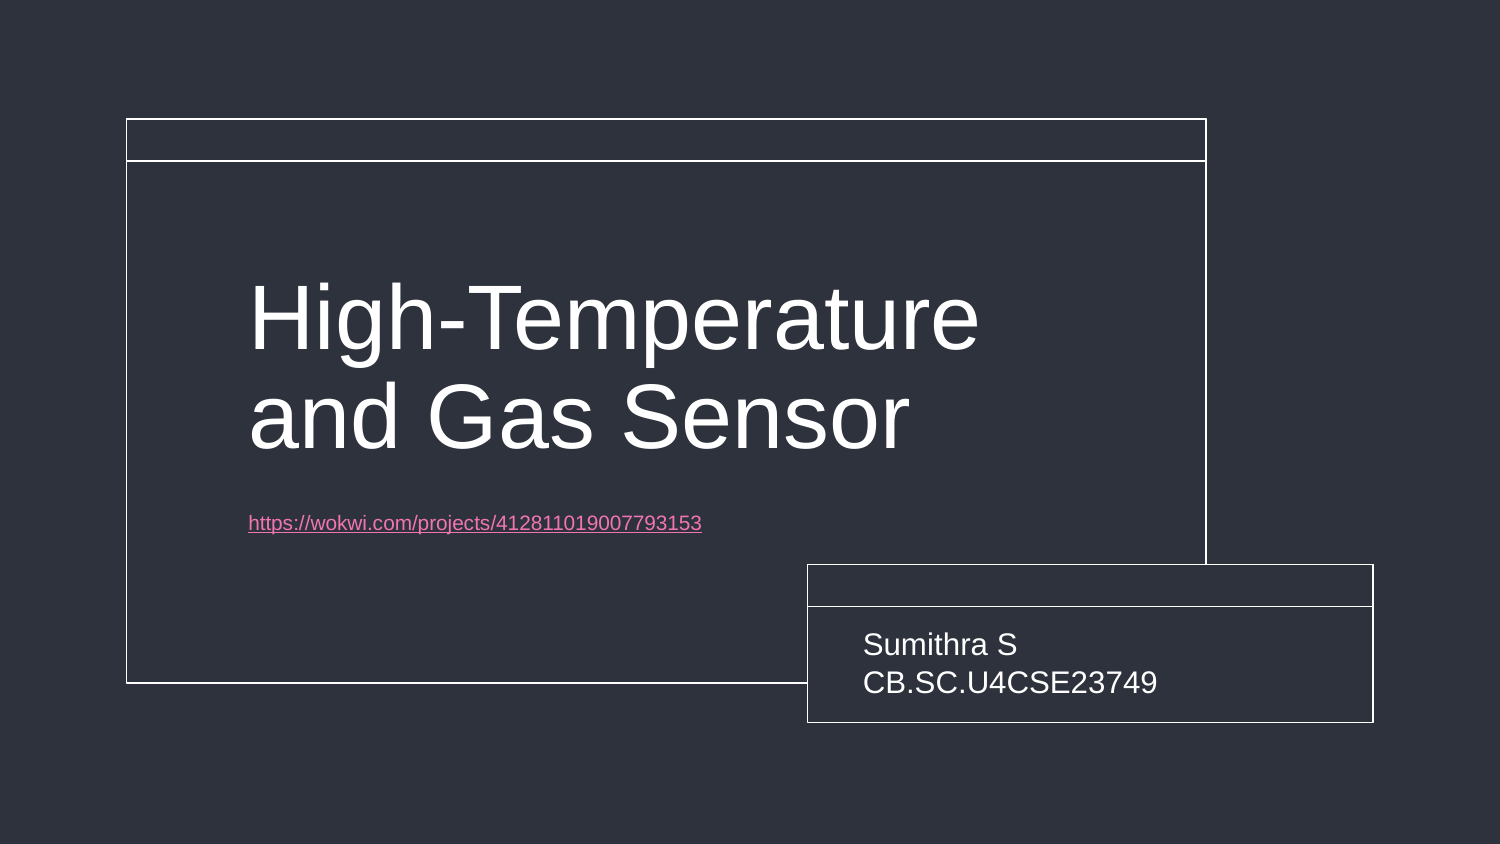

# High-Temperature and Gas Sensor
https://wokwi.com/projects/412811019007793153

Sumithra S
CB.SC.U4CSE23749